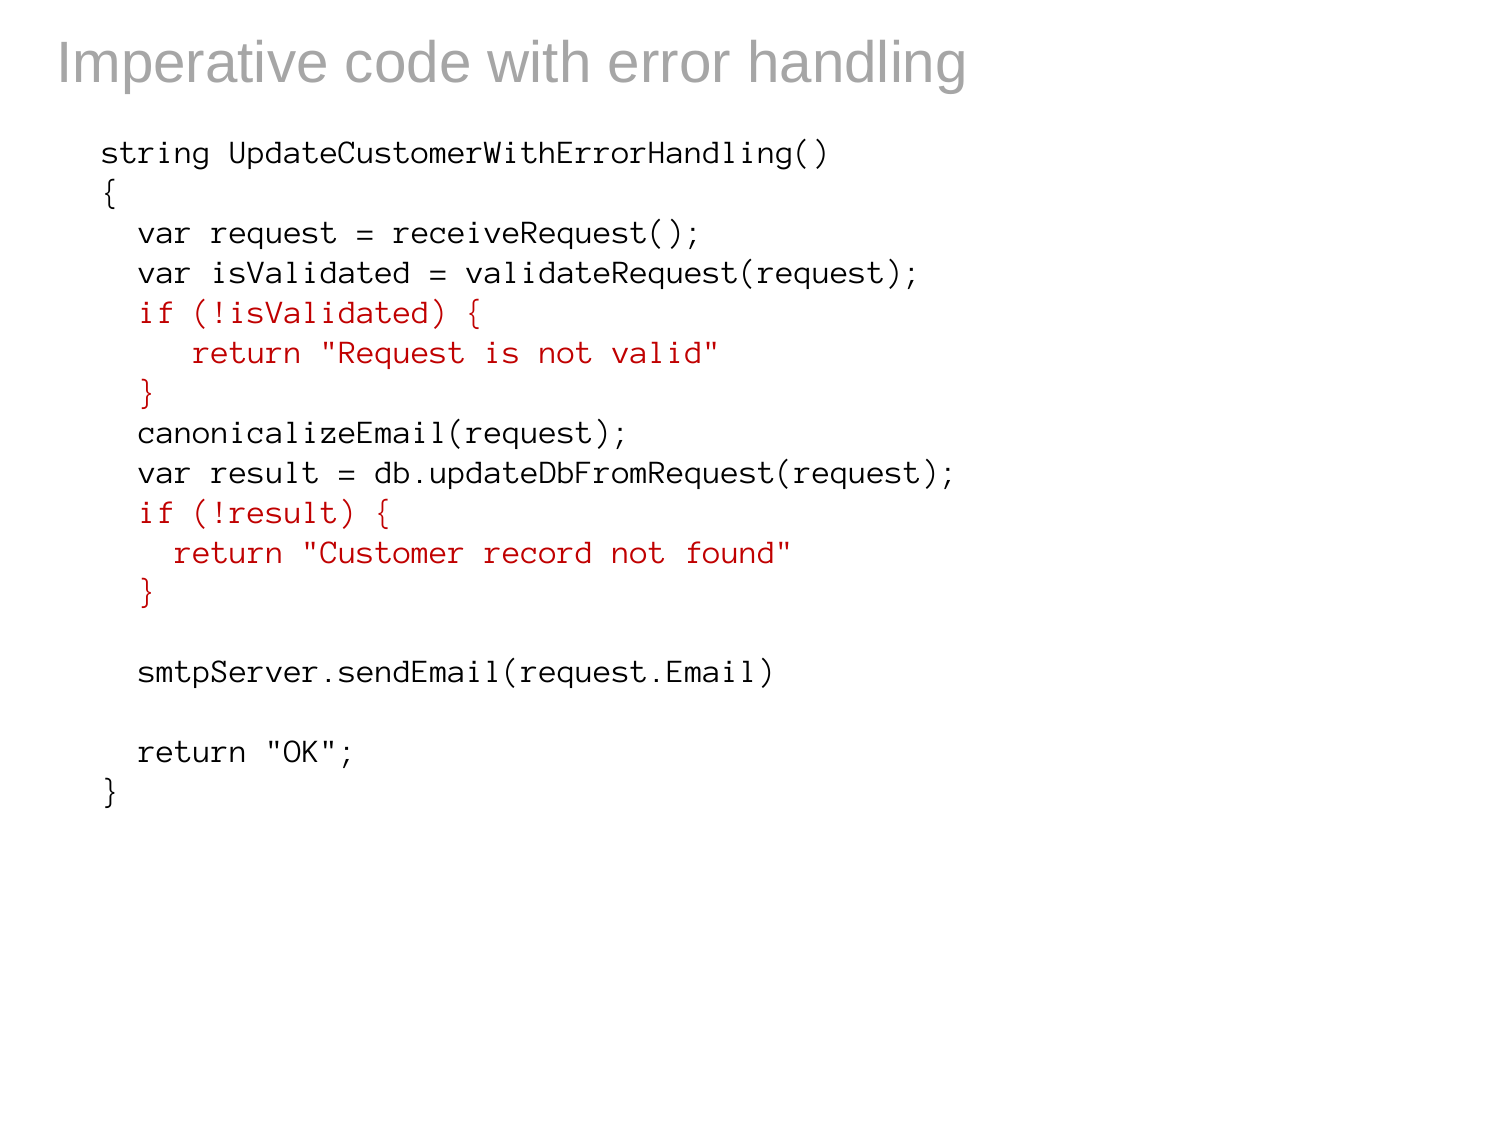

# Imperative code with error handling
string UpdateCustomerWithErrorHandling()
{
  var request = receiveRequest();
  var isValidated = validateRequest(request);
  if (!isValidated) {
     return "Request is not valid"
  }
  canonicalizeEmail(request);
  var result = db.updateDbFromRequest(request);
  if (!result) {
    return "Customer record not found"
  }

  smtpServer.sendEmail(request.Email)

  return "OK";
}